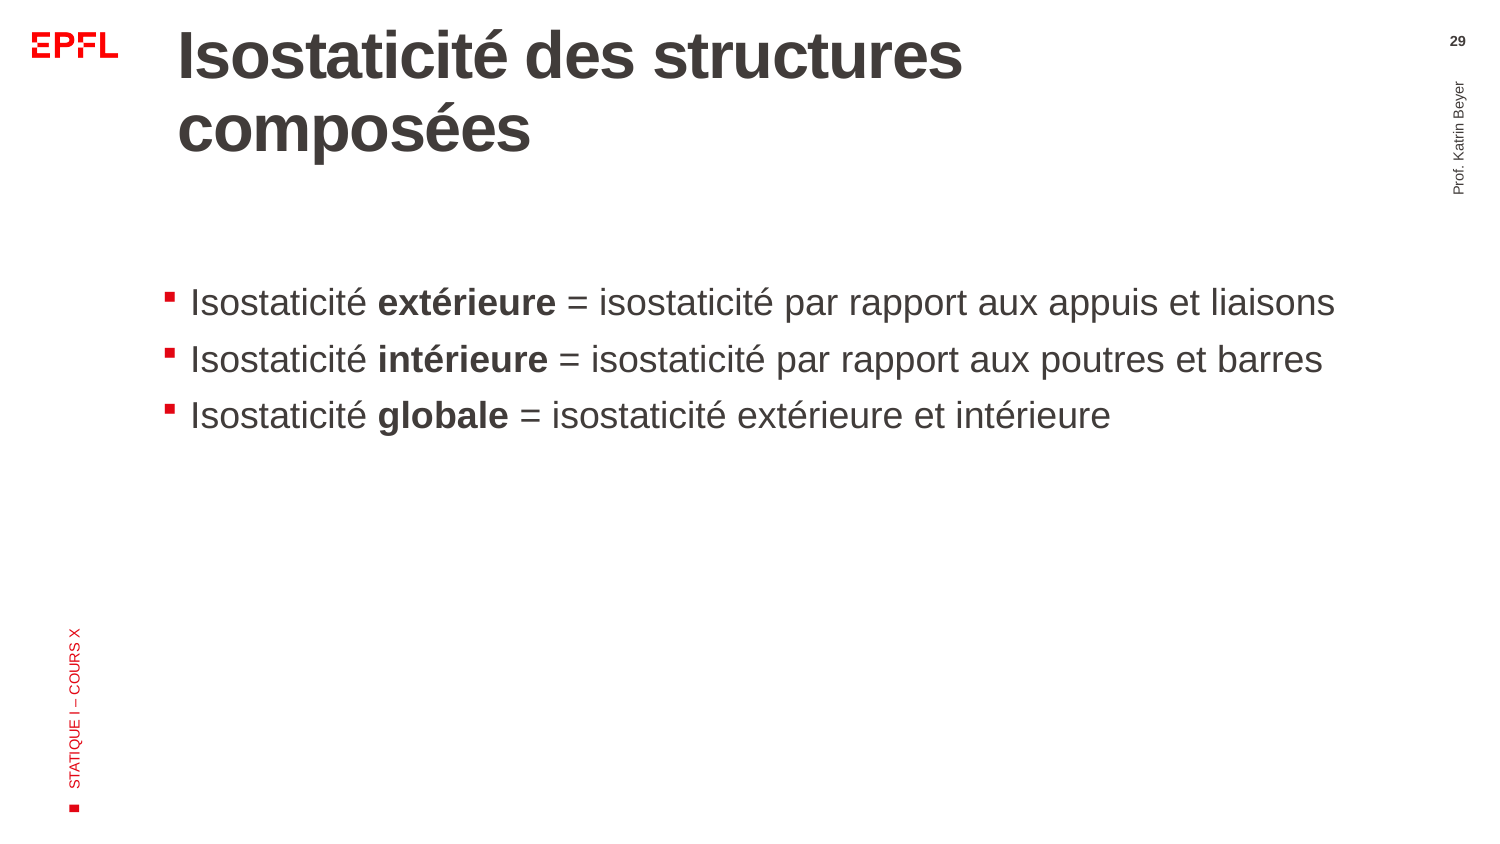

# Isostaticité des structures composées
29
Isostaticité extérieure = isostaticité par rapport aux appuis et liaisons
Isostaticité intérieure = isostaticité par rapport aux poutres et barres
Isostaticité globale = isostaticité extérieure et intérieure

Prof. Katrin Beyer
STATIQUE I – COURS X